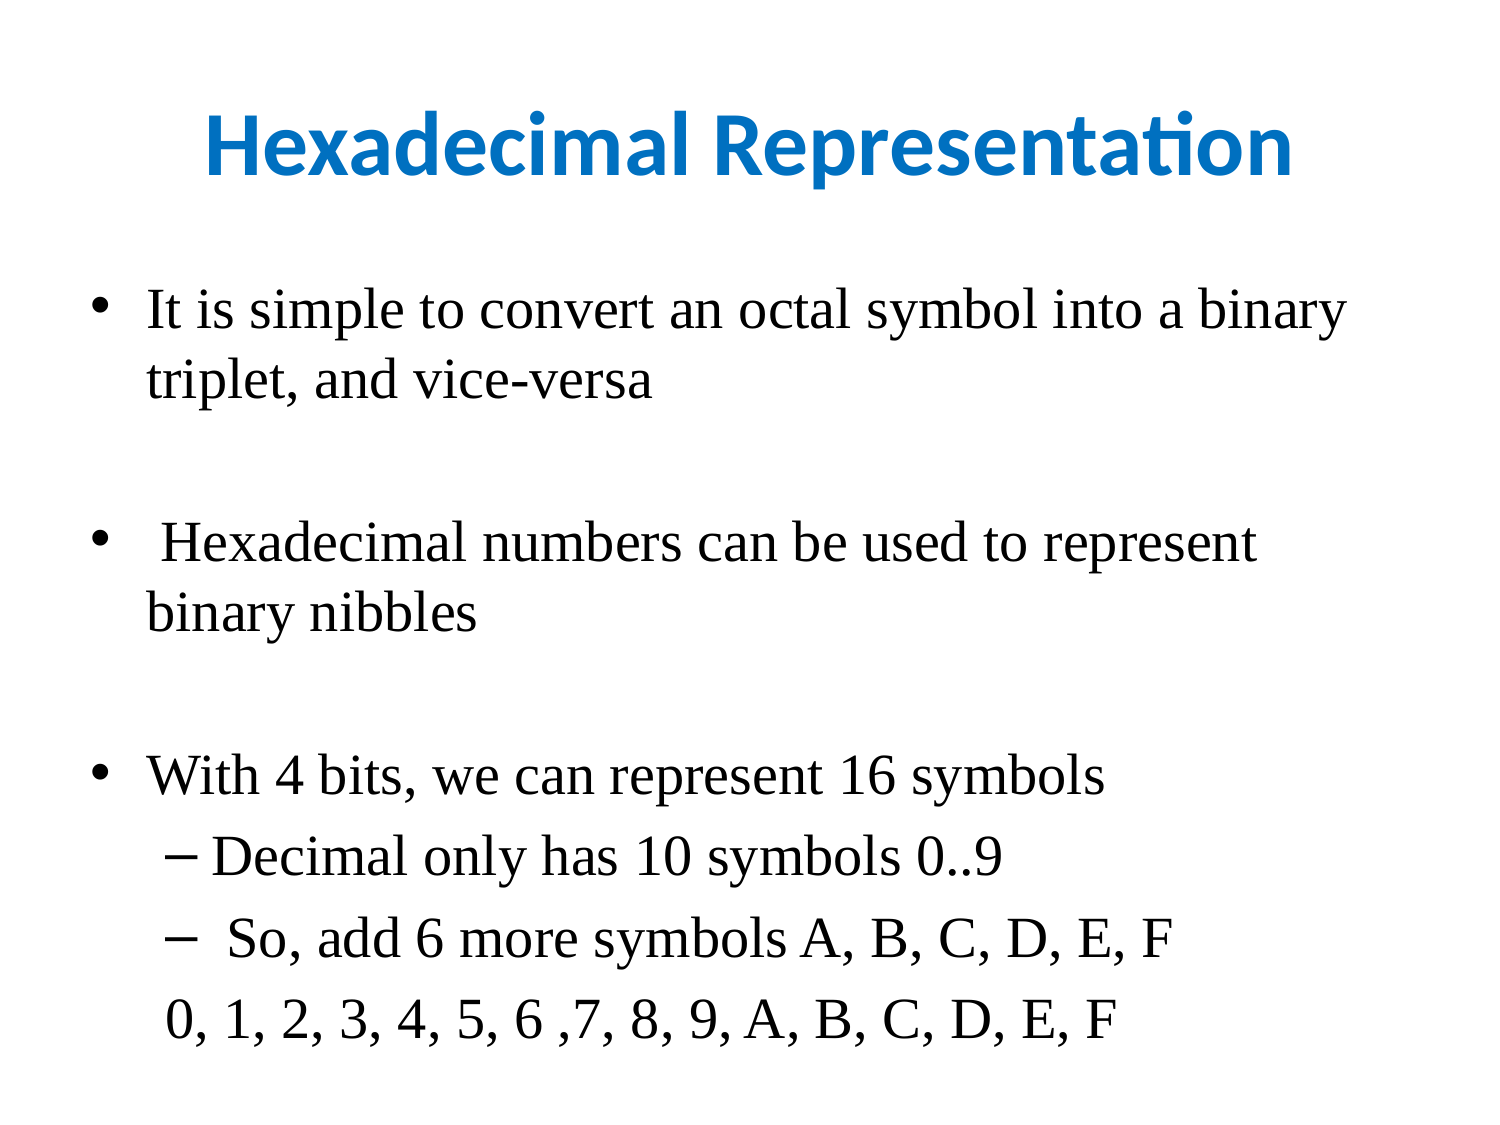

# Hexadecimal Representation
It is simple to convert an octal symbol into a binary triplet, and vice-versa

 Hexadecimal numbers can be used to represent binary nibbles

With 4 bits, we can represent 16 symbols
Decimal only has 10 symbols 0..9
 So, add 6 more symbols A, B, C, D, E, F
0, 1, 2, 3, 4, 5, 6 ,7, 8, 9, A, B, C, D, E, F